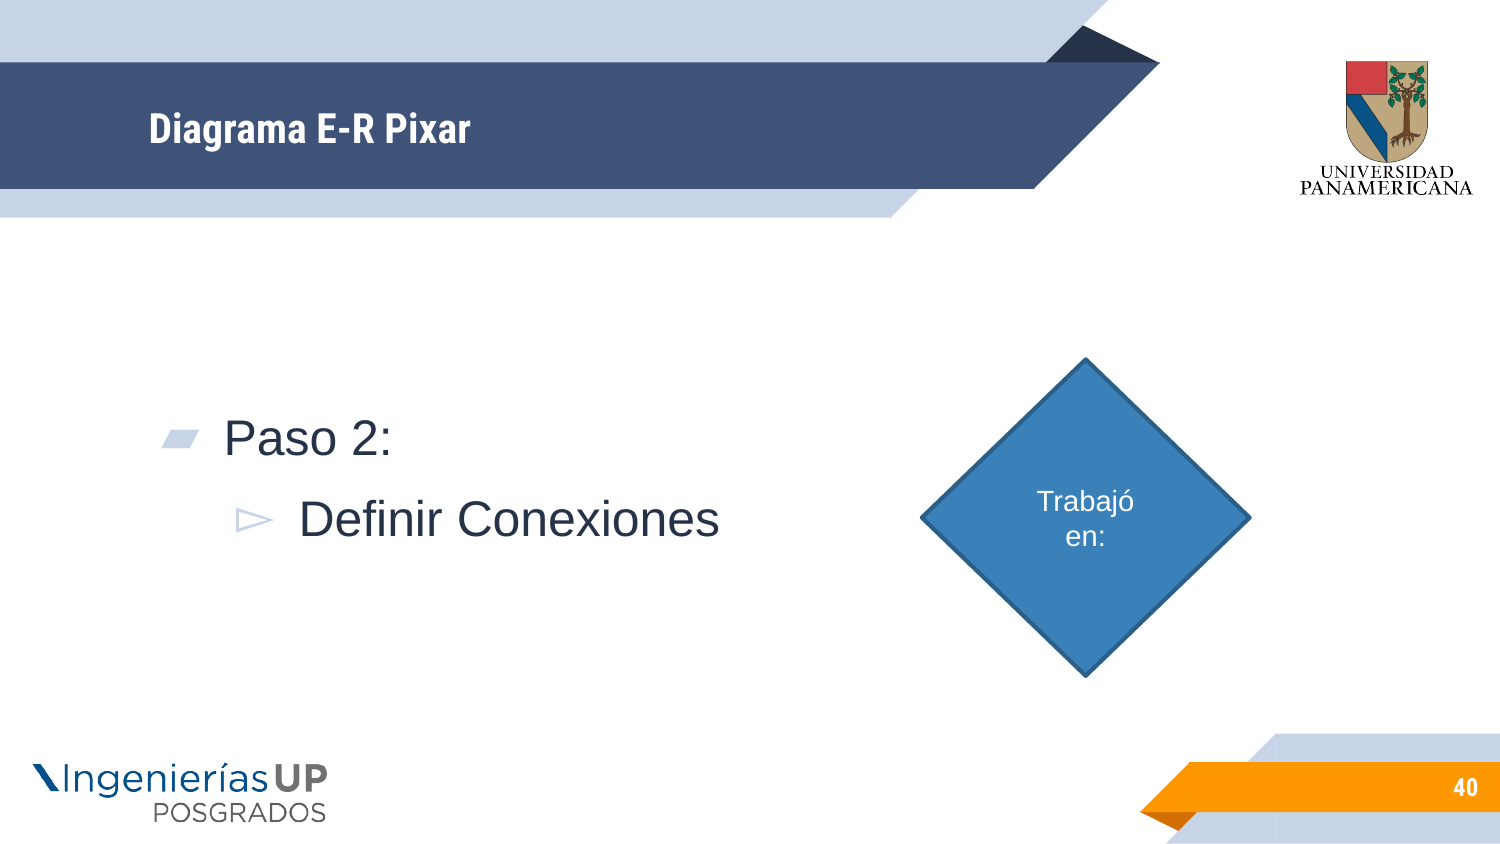

# Diagrama E-R Pixar
Paso 2:
Definir Conexiones
Trabajó en:
40